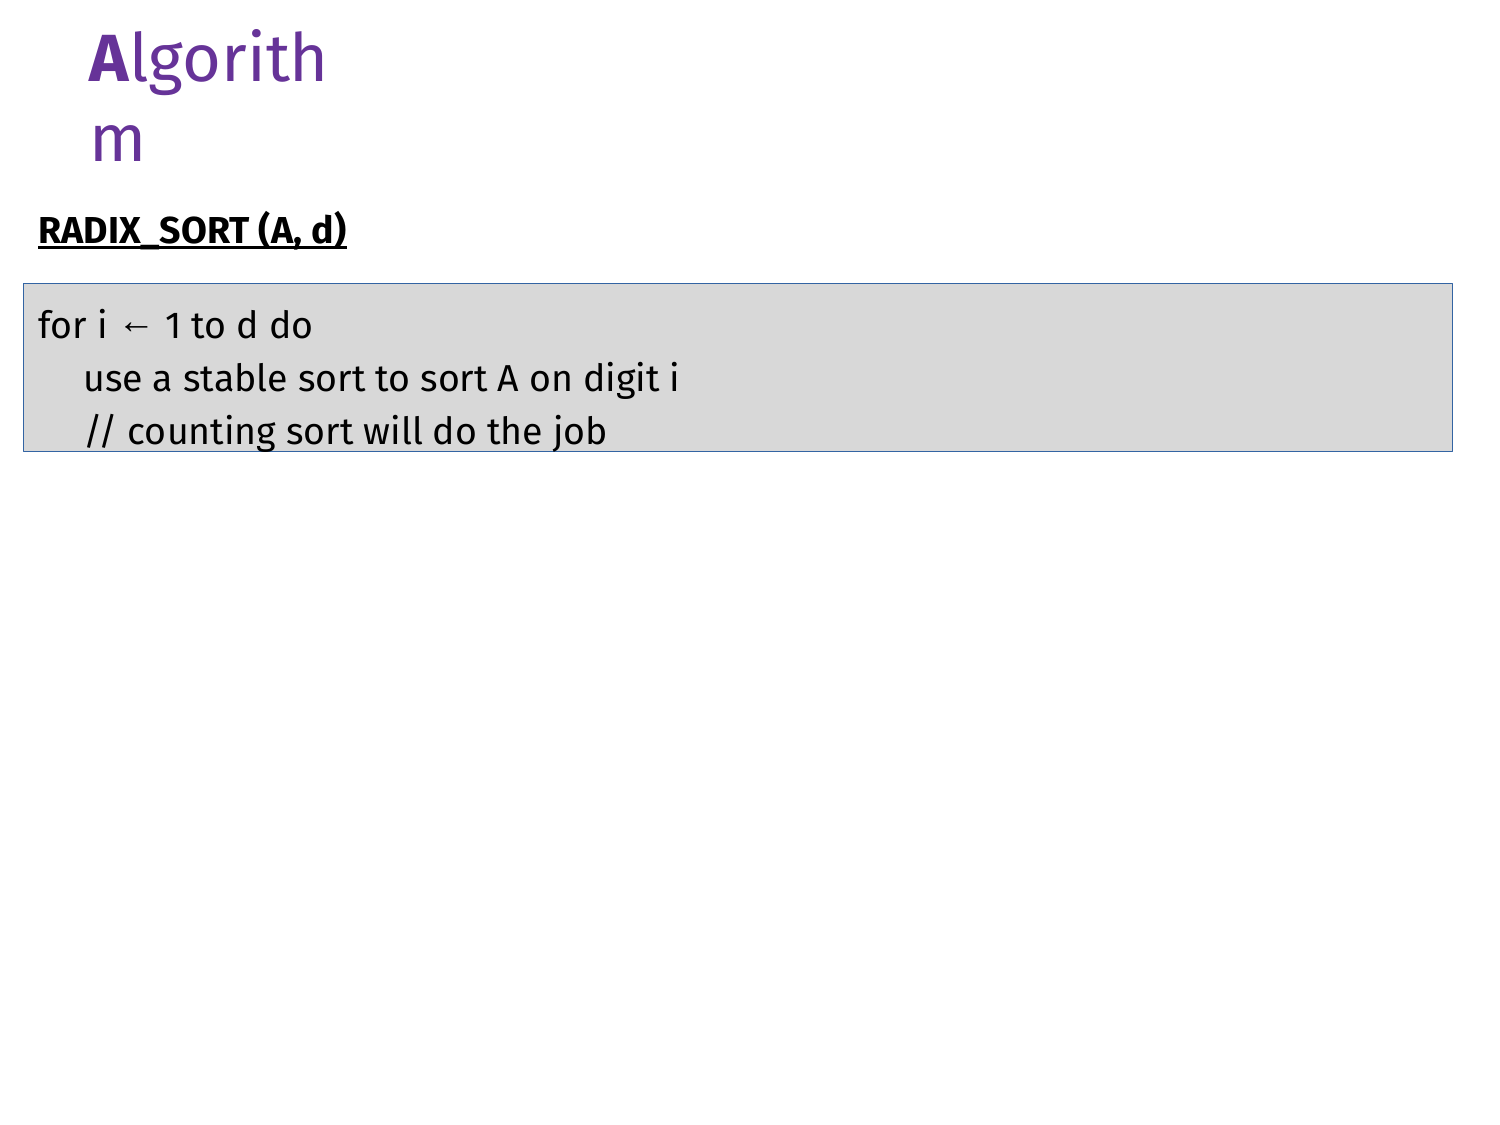

# Algorithm
RADIX_SORT (A, d)
for i ← 1 to d do
use a stable sort to sort A on digit i
// counting sort will do the job